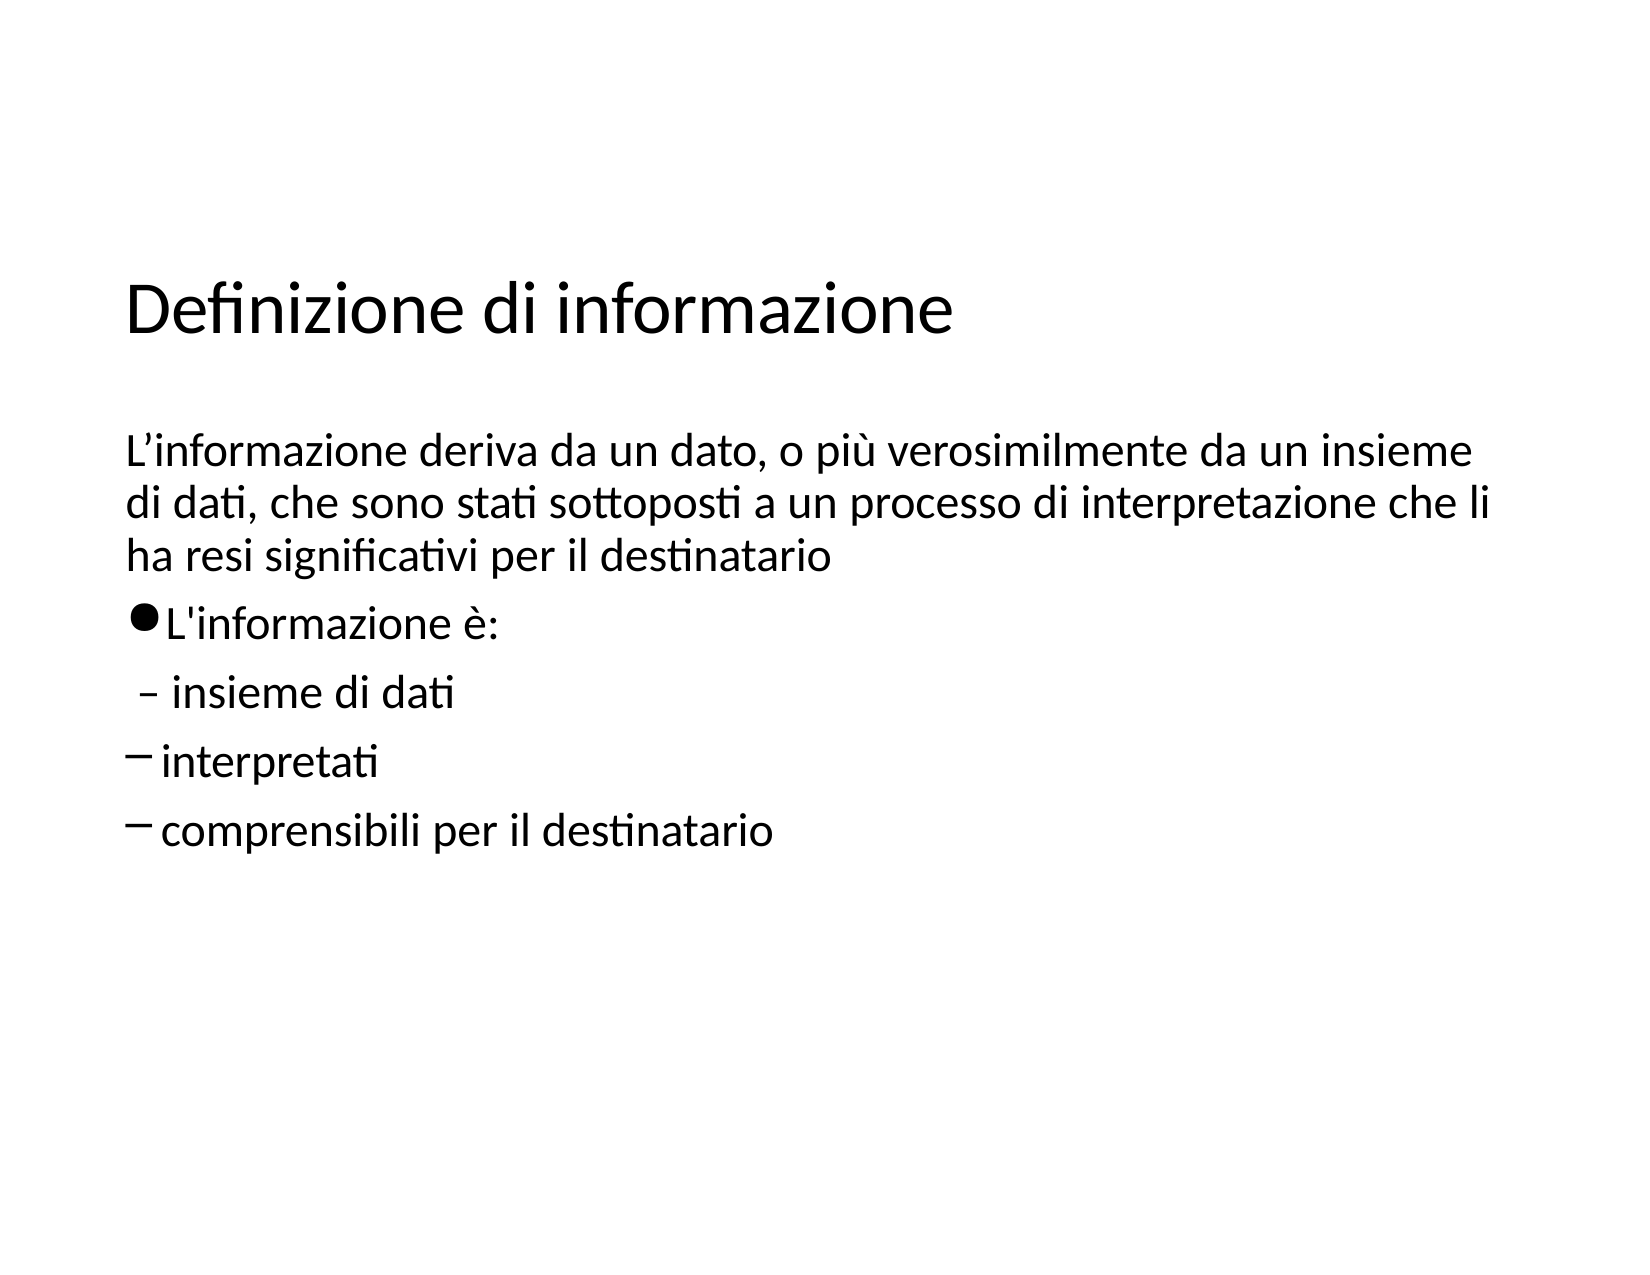

# Definizione di informazione
L’informazione deriva da un dato, o più verosimilmente da un insieme  di dati, che sono stati sottoposti a un processo di interpretazione che li  ha resi significativi per il destinatario
L'informazione è:
– insieme di dati
interpretati
comprensibili per il destinatario